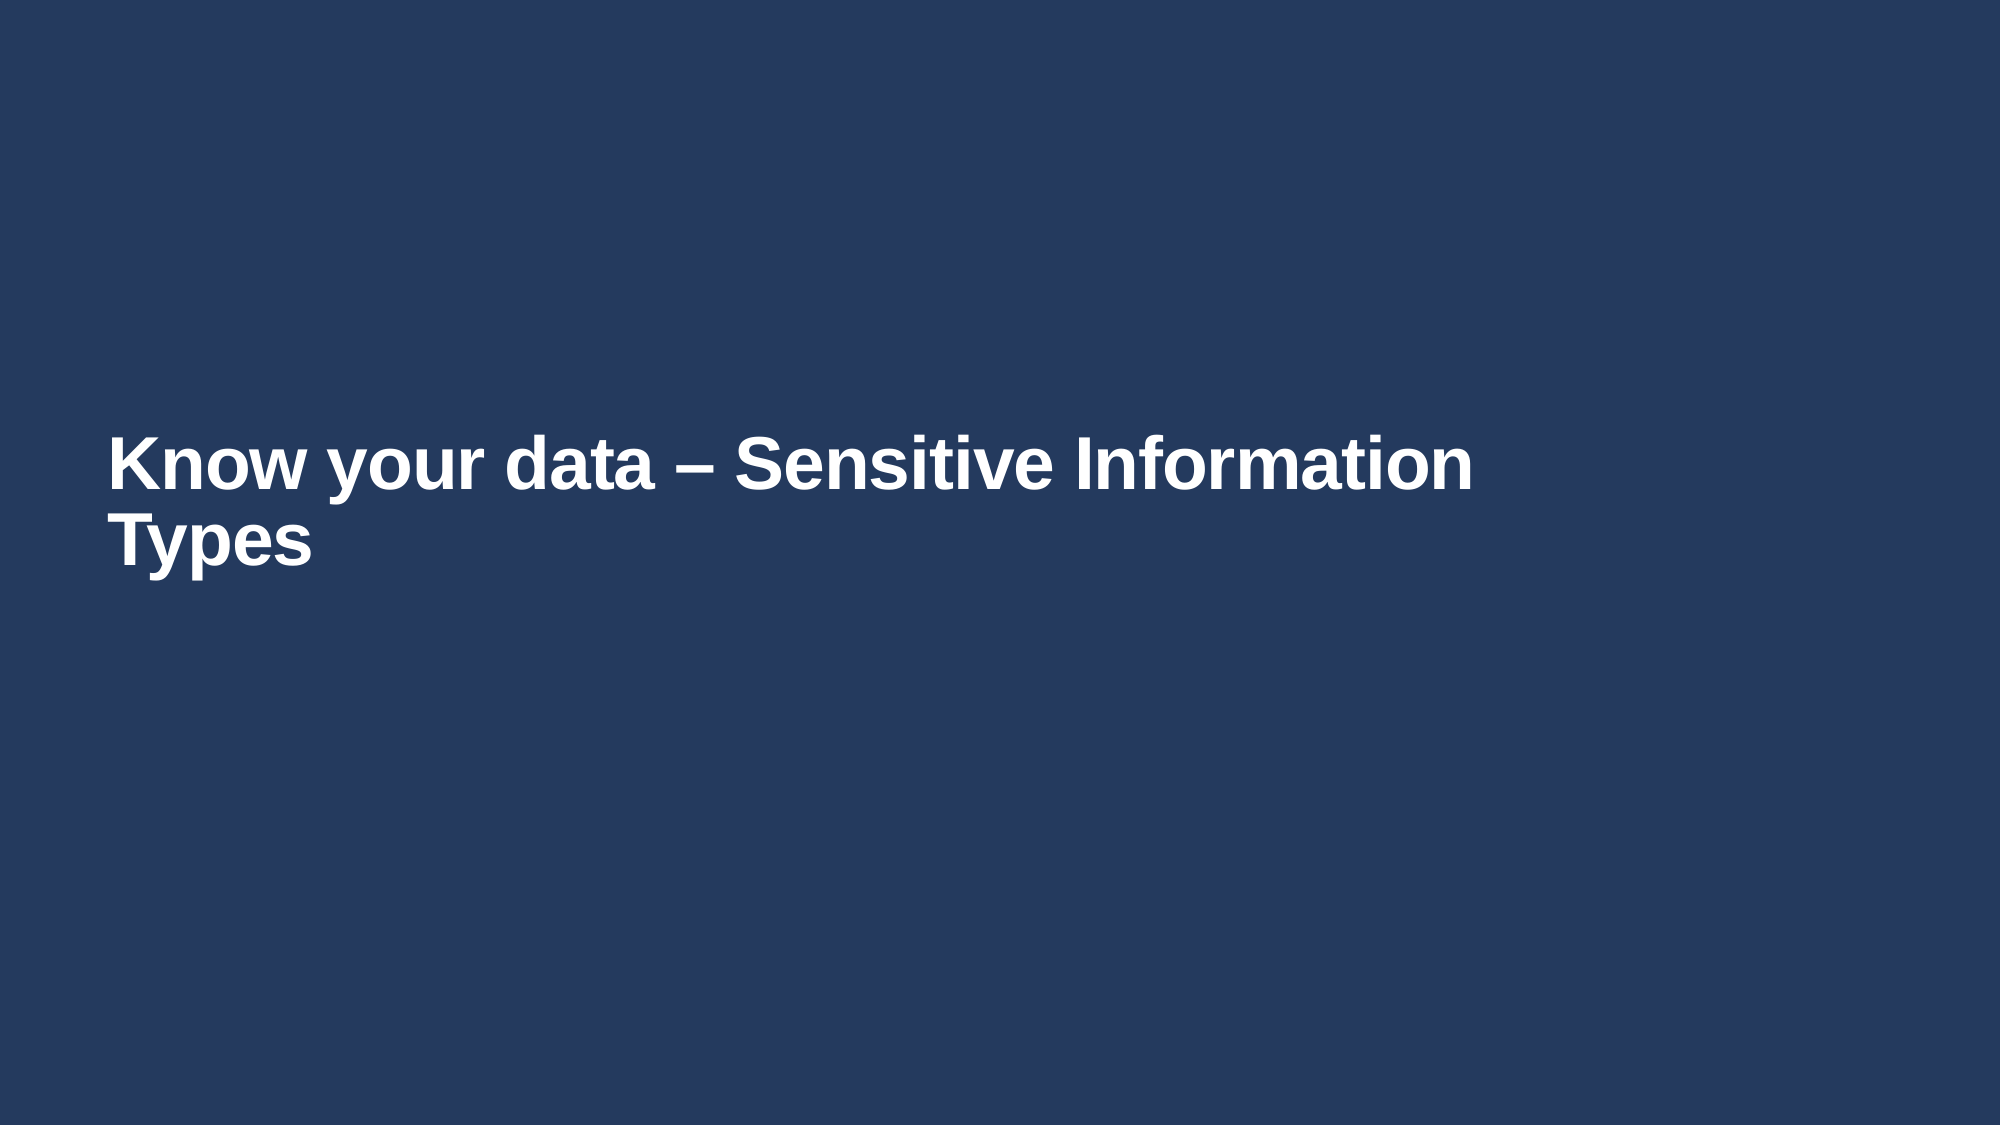

# Know your data – Sensitive Information Types